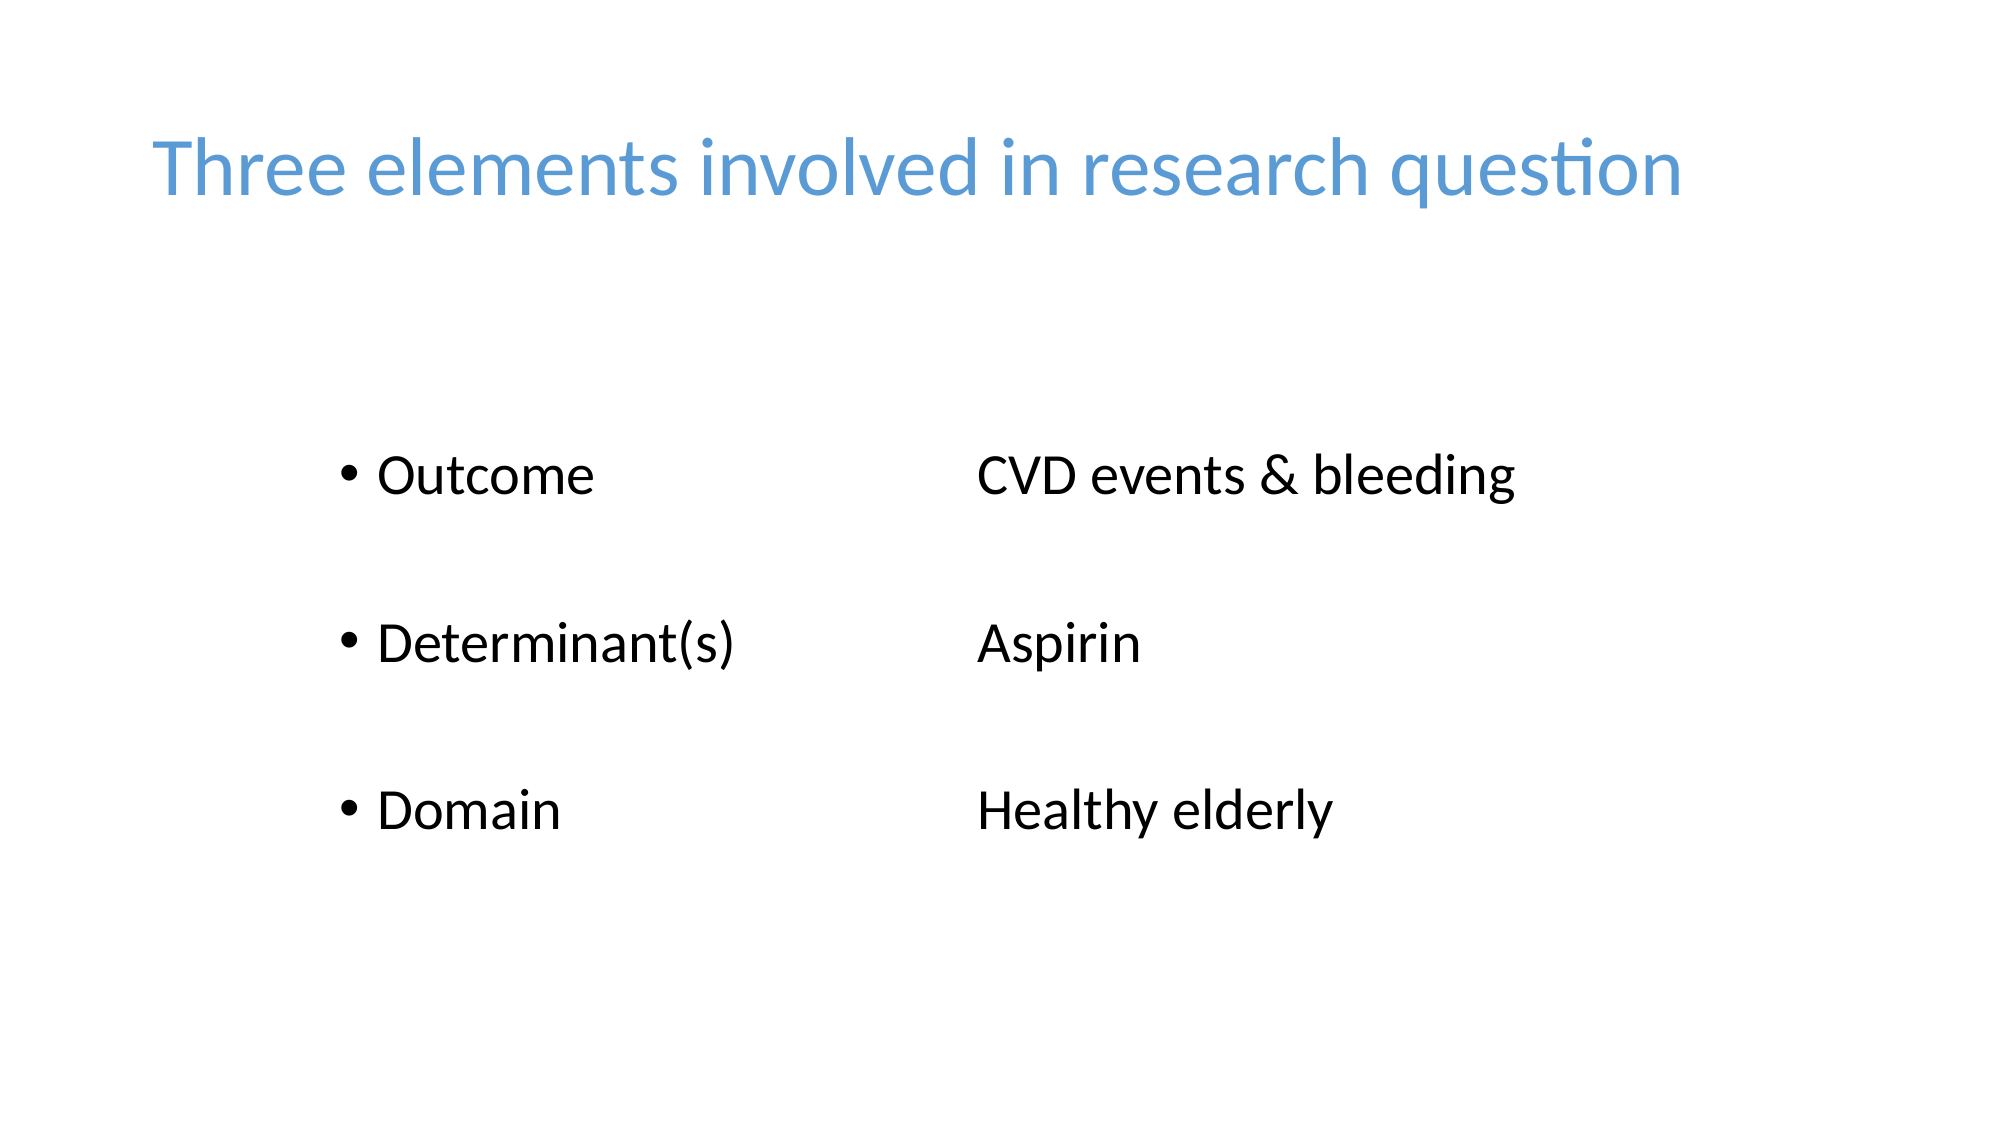

# Three elements involved in research question

Outcome			CVD events & bleeding

Determinant(s)		Aspirin

Domain			Healthy elderly